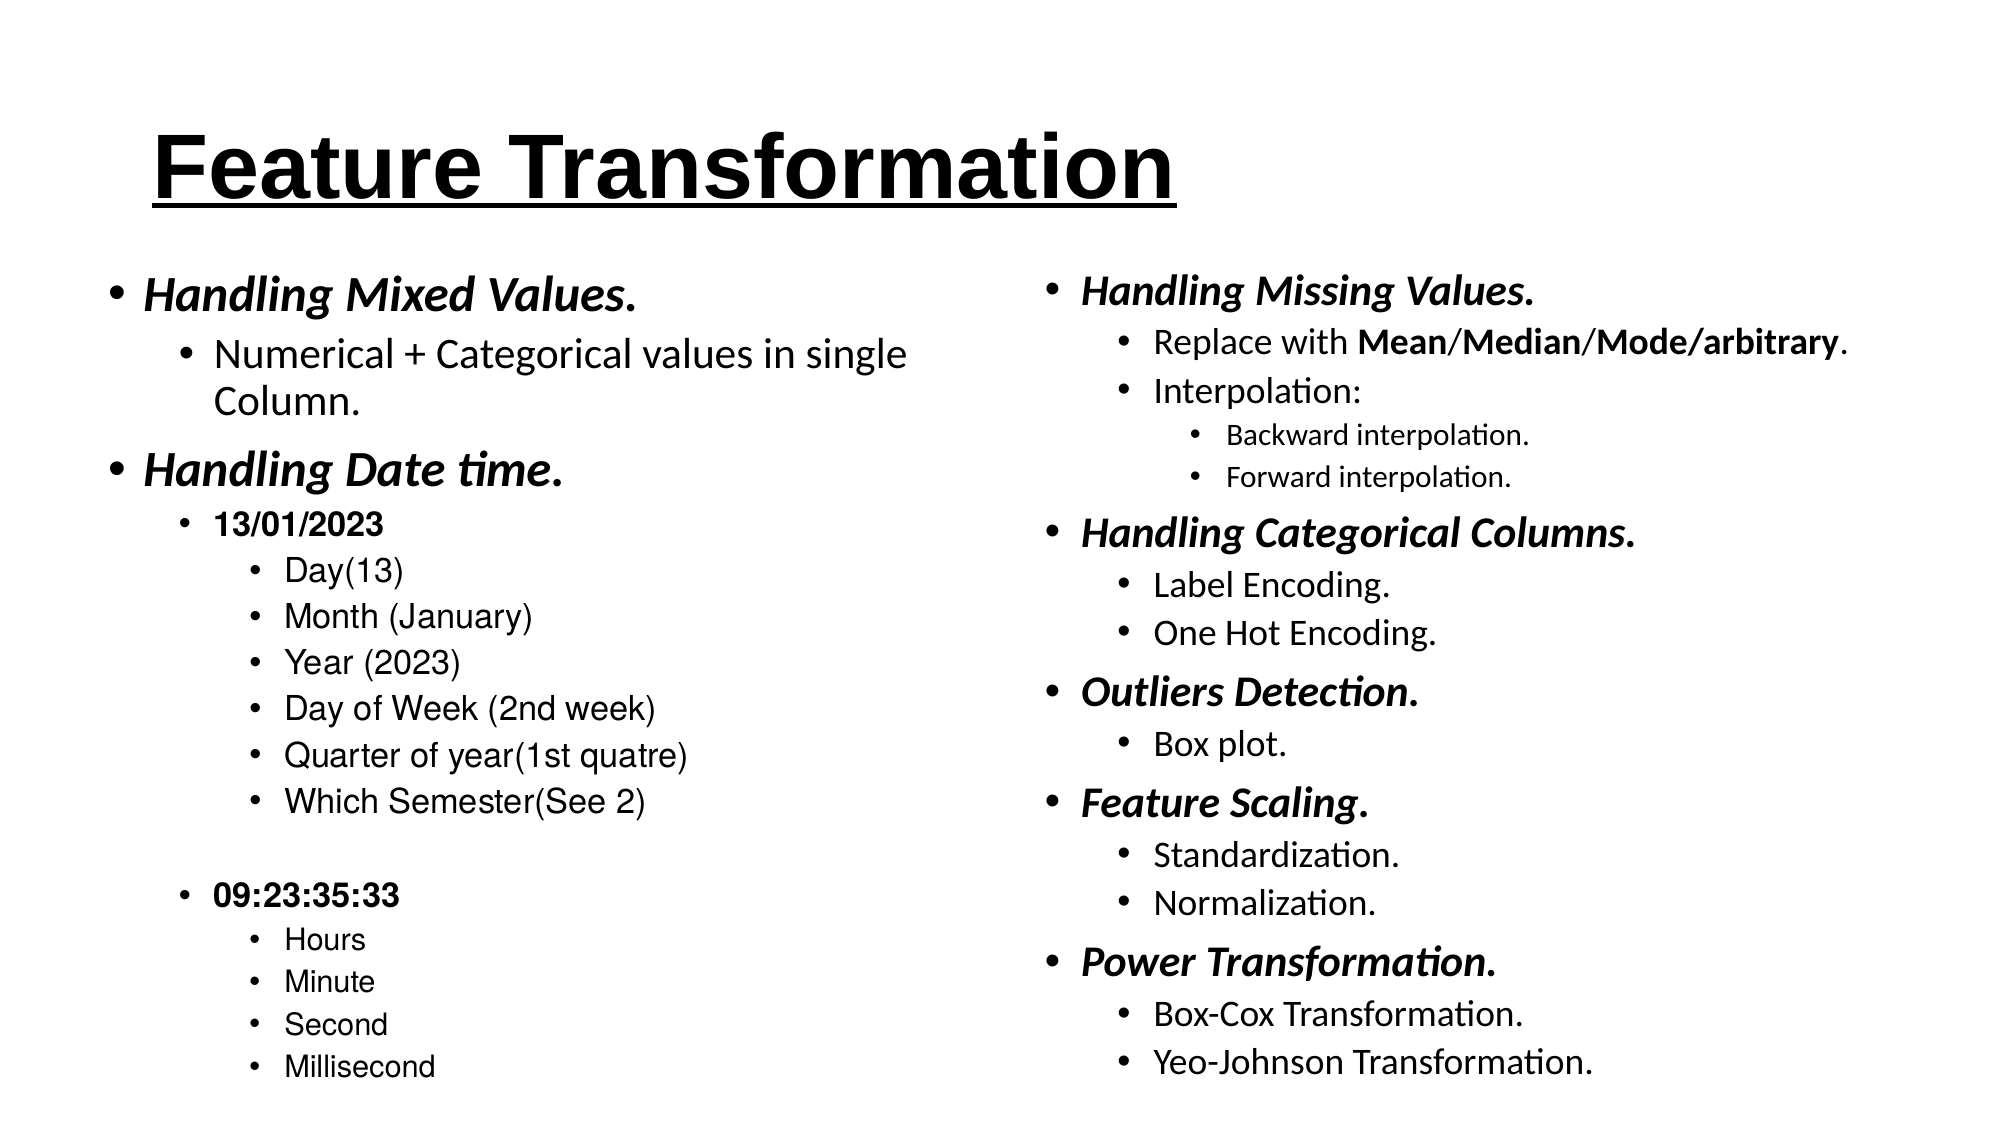

# Feature Transformation
Handling Missing Values.
Replace with Mean/Median/Mode/arbitrary.
Interpolation:
Backward interpolation.
Forward interpolation.
Handling Categorical Columns.
Label Encoding.
One Hot Encoding.
Outliers Detection.
Box plot.
Feature Scaling.
Standardization.
Normalization.
Power Transformation.
Box-Cox Transformation.
Yeo-Johnson Transformation.
Handling Mixed Values.
Numerical + Categorical values in single Column.
Handling Date time.
13/01/2023
Day(13)
Month (January)
Year (2023)
Day of Week (2nd week)
Quarter of year(1st quatre)
Which Semester(See 2)

09:23:35:33
Hours
Minute
Second
Millisecond